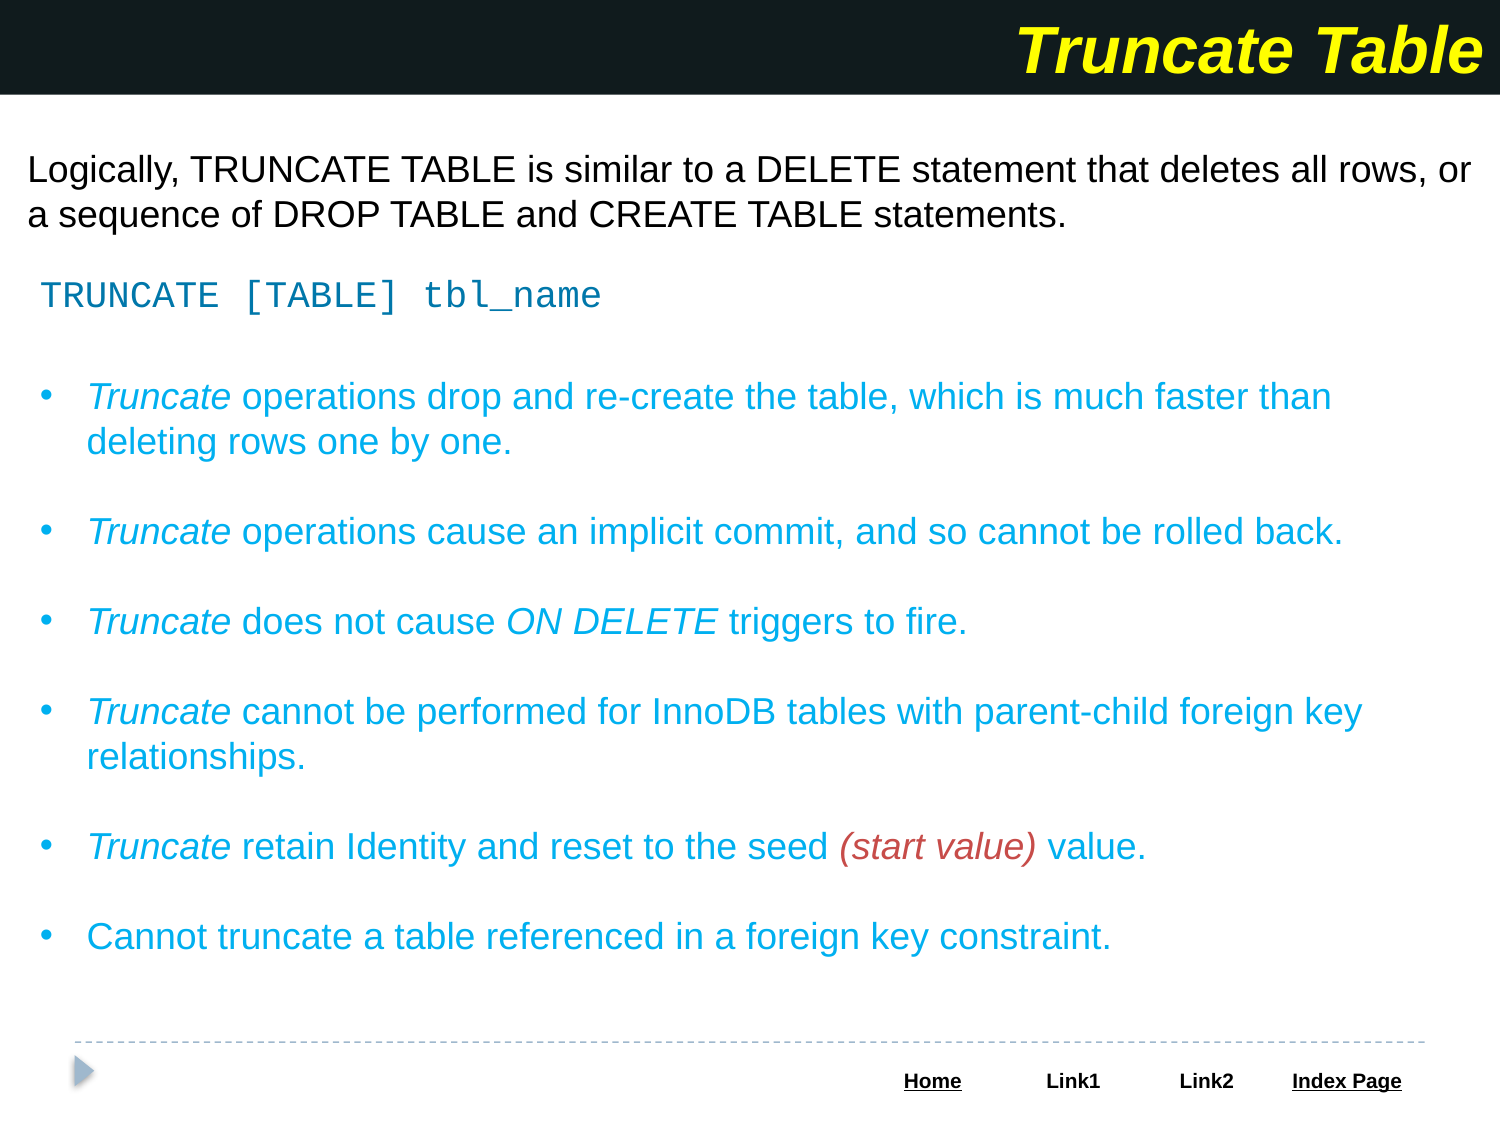

Truncate Table
Logically, TRUNCATE TABLE is similar to a DELETE statement that deletes all rows, or a sequence of DROP TABLE and CREATE TABLE statements.
TRUNCATE [TABLE] tbl_name
Truncate operations drop and re-create the table, which is much faster than deleting rows one by one.

Truncate operations cause an implicit commit, and so cannot be rolled back.

Truncate does not cause ON DELETE triggers to fire.

Truncate cannot be performed for InnoDB tables with parent-child foreign key relationships.

Truncate retain Identity and reset to the seed (start value) value.

Cannot truncate a table referenced in a foreign key constraint.